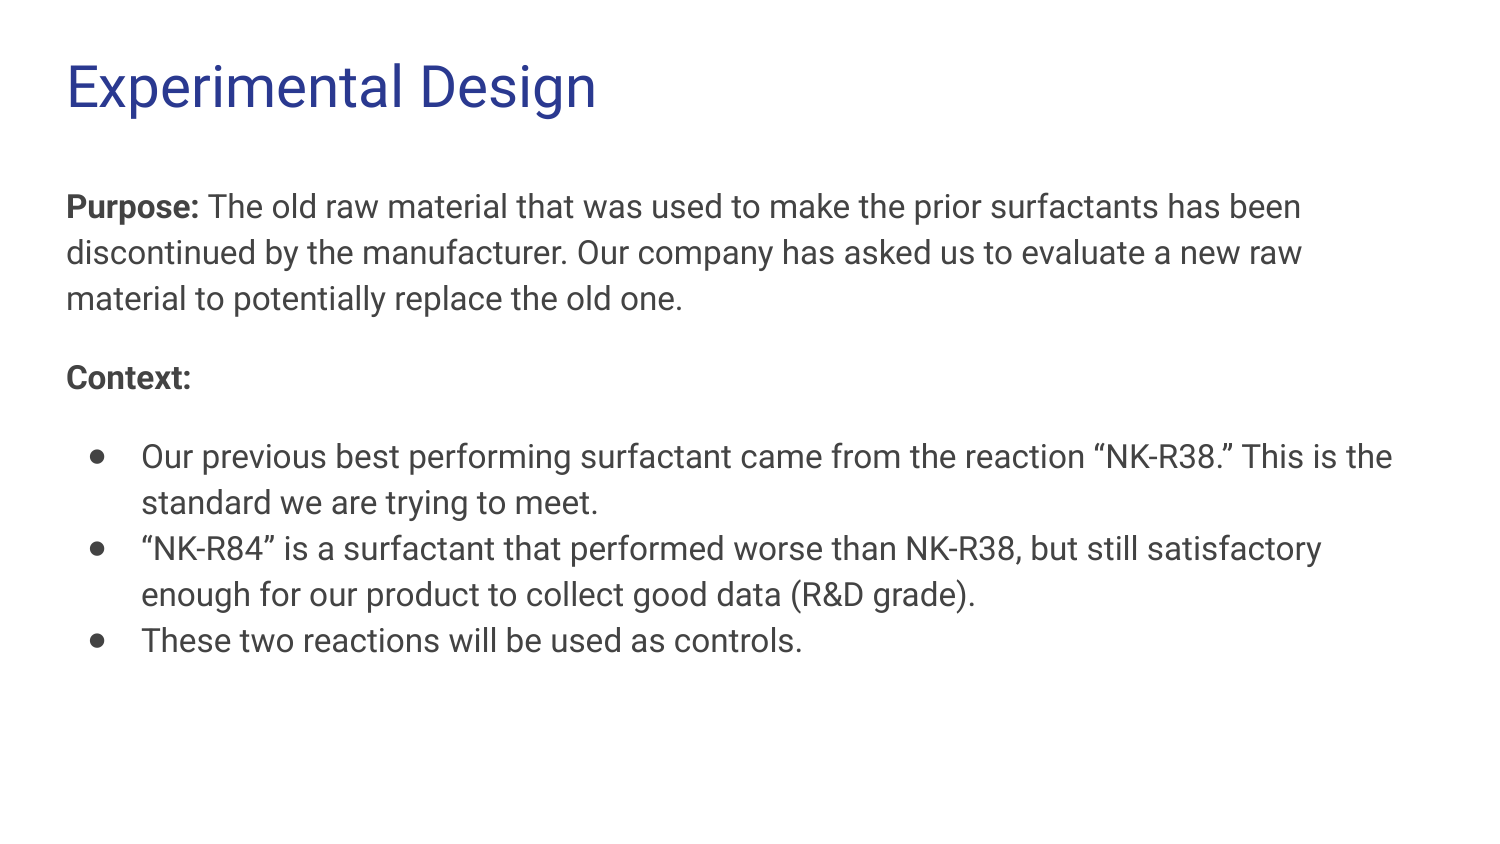

# Experimental Design
Purpose: The old raw material that was used to make the prior surfactants has been discontinued by the manufacturer. Our company has asked us to evaluate a new raw material to potentially replace the old one.
Context:
Our previous best performing surfactant came from the reaction “NK-R38.” This is the standard we are trying to meet.
“NK-R84” is a surfactant that performed worse than NK-R38, but still satisfactory enough for our product to collect good data (R&D grade).
These two reactions will be used as controls.